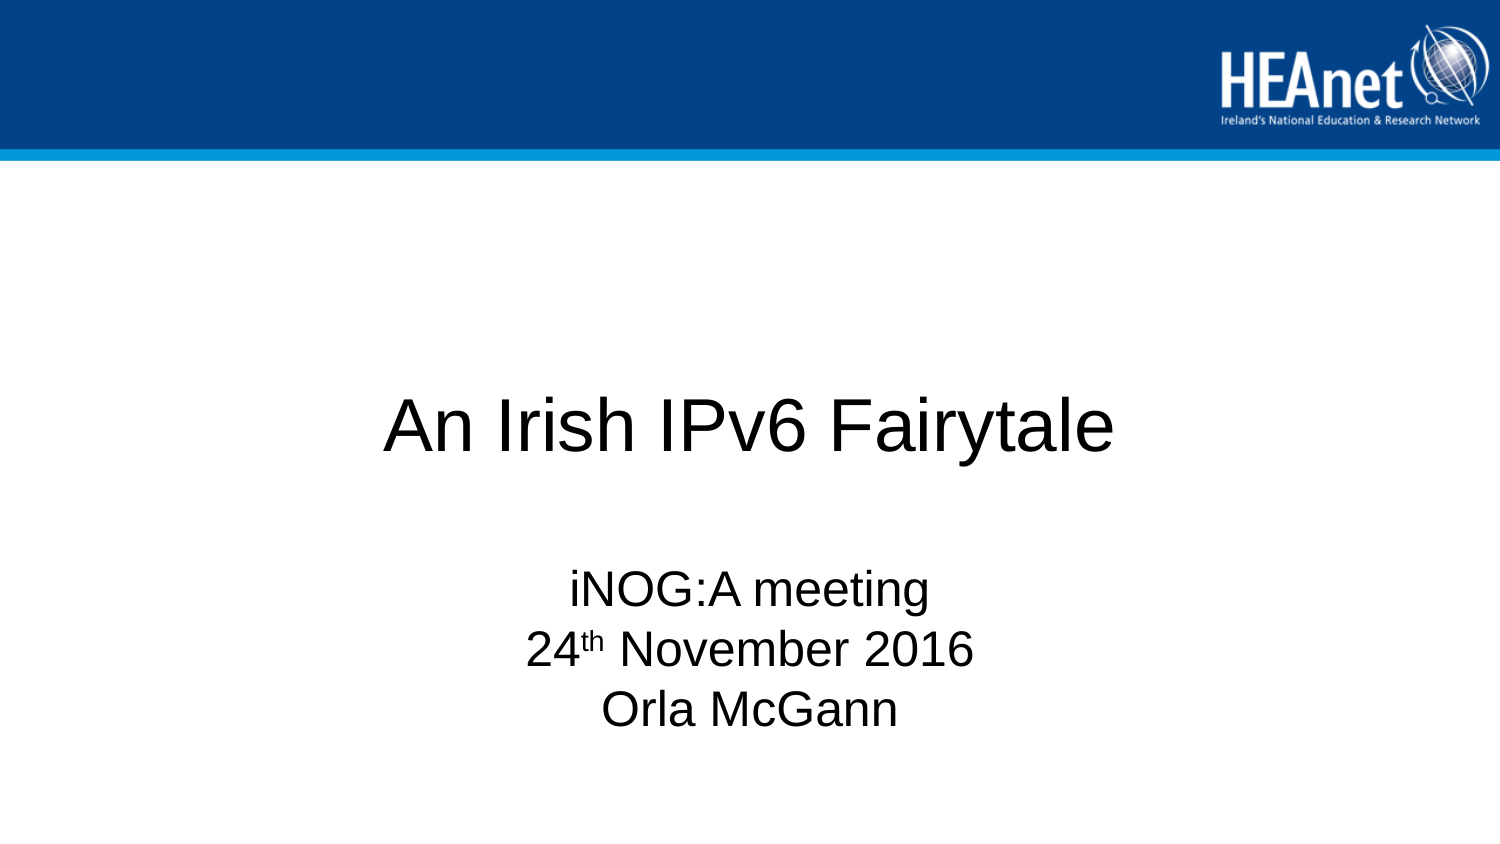

# An Irish IPv6 Fairytale iNOG:A meeting 24th November 2016 Orla McGann